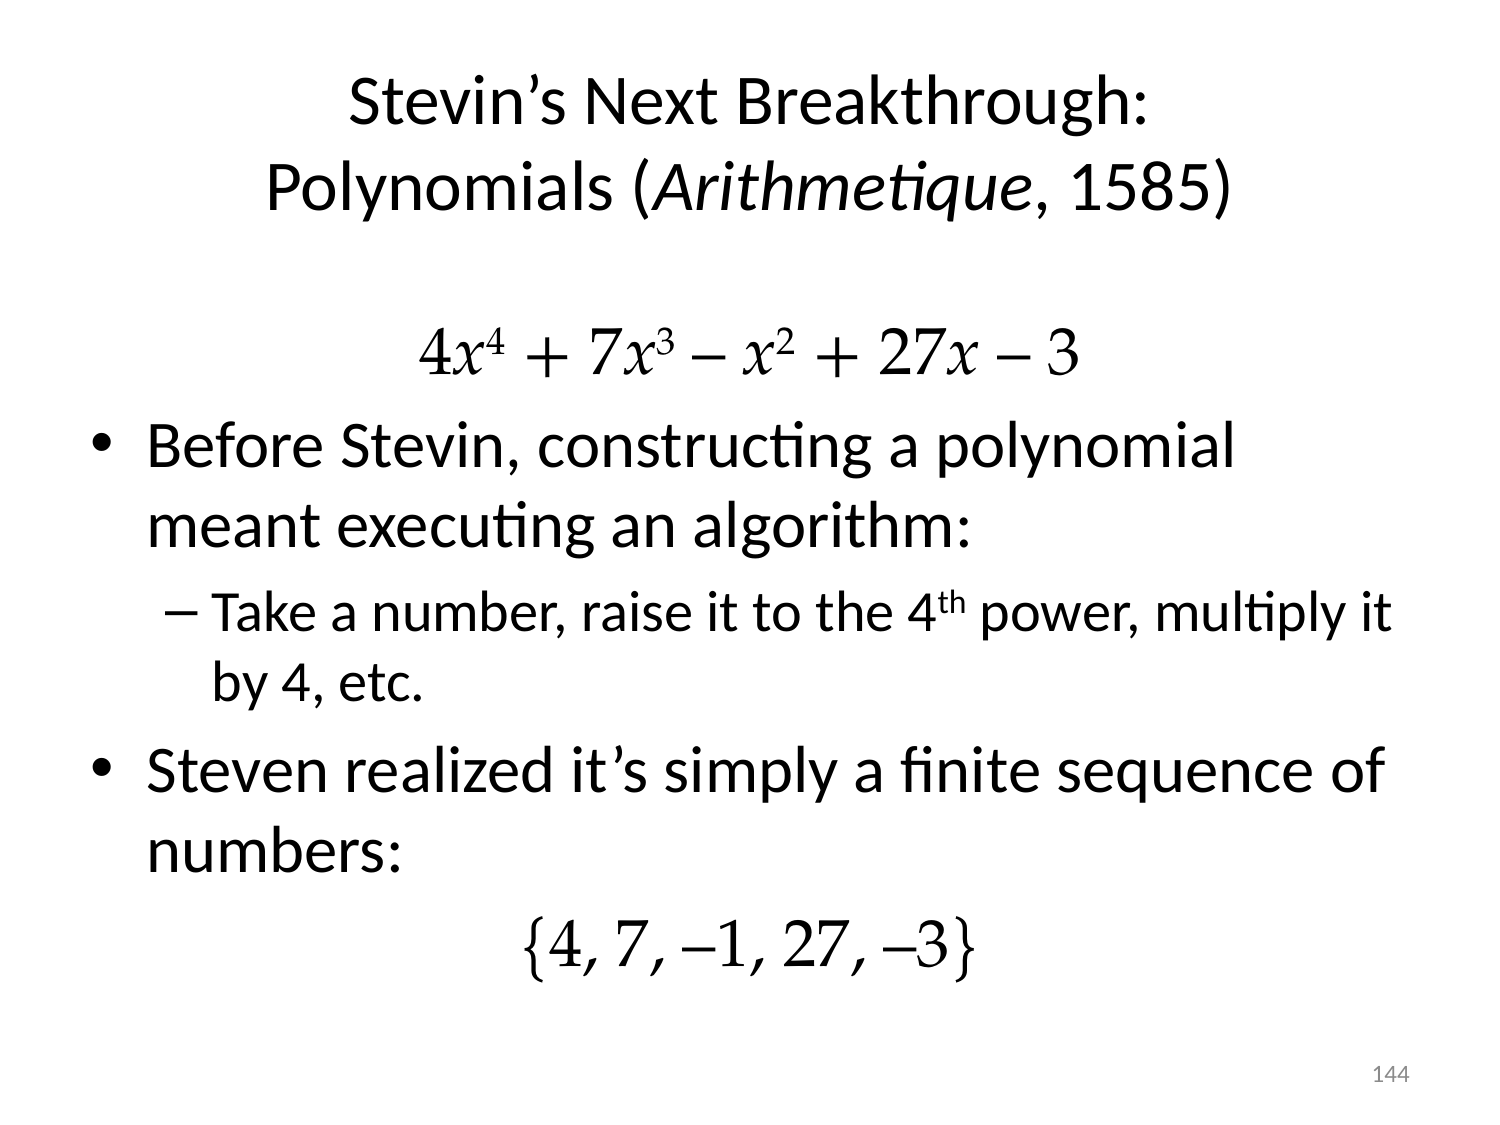

# Stevin’s Next Breakthrough: Polynomials (Arithmetique, 1585)
4x4 + 7x3 – x2 + 27x – 3
Before Stevin, constructing a polynomial meant executing an algorithm:
Take a number, raise it to the 4th power, multiply it by 4, etc.
Steven realized it’s simply a finite sequence of numbers:
{4, 7, –1, 27, –3}
144